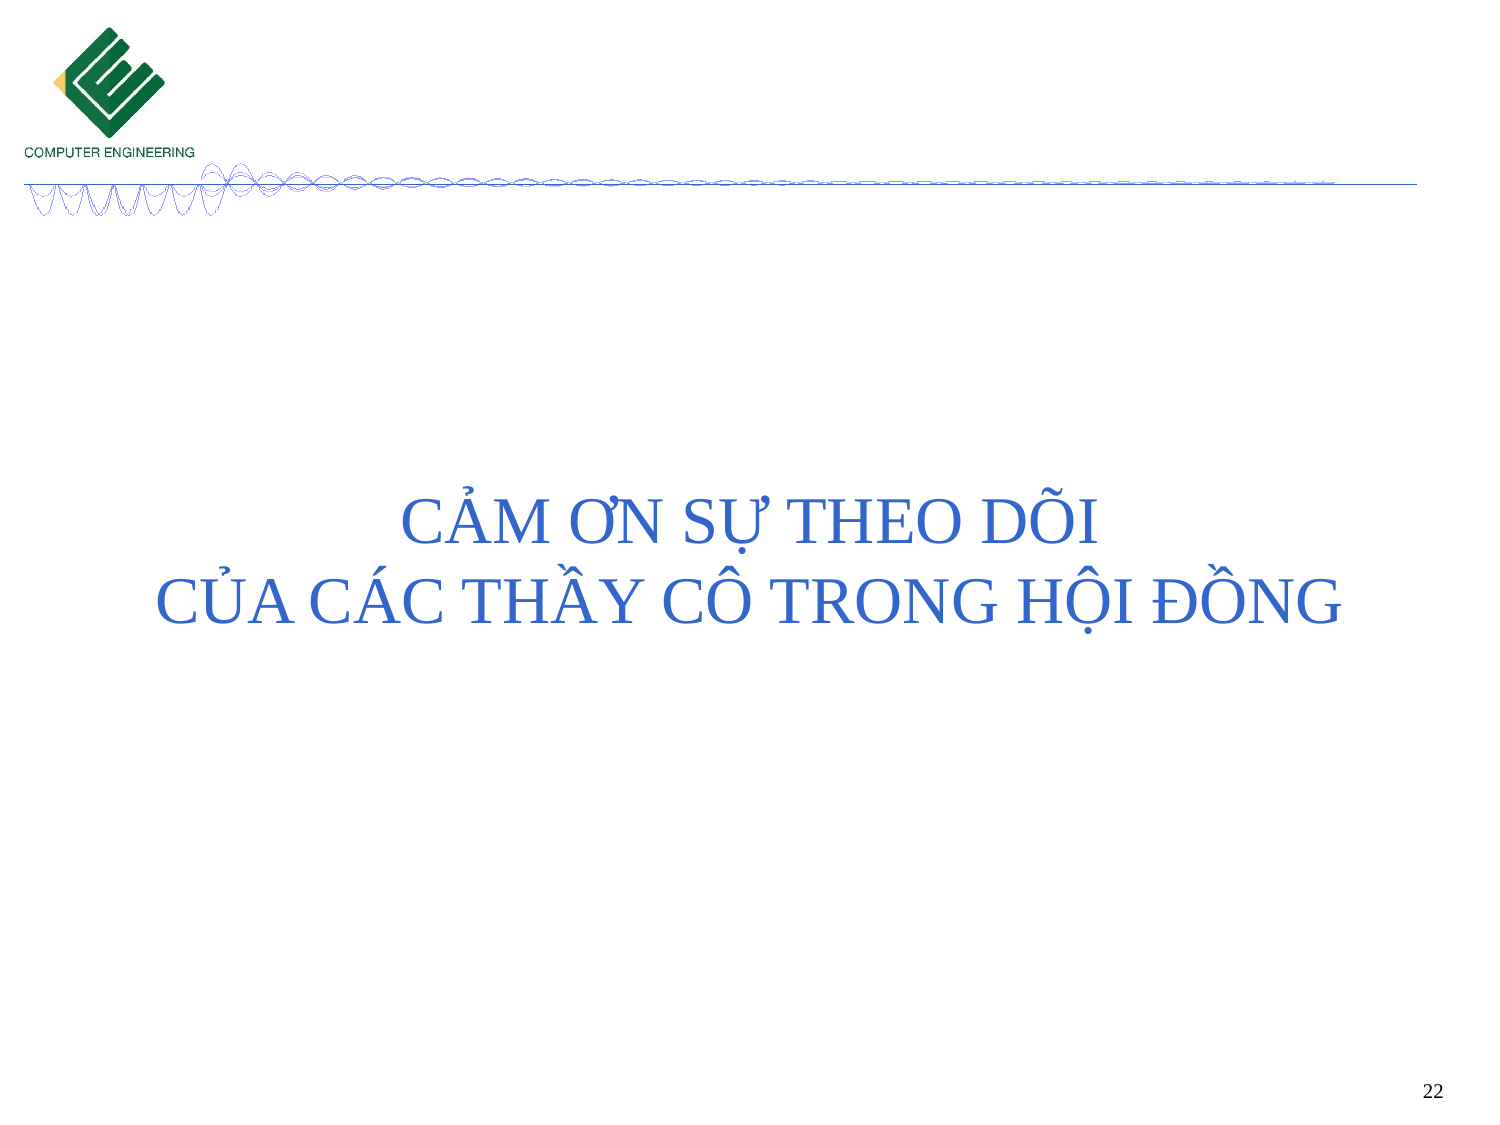

CẢM ƠN SỰ THEO DÕI
CỦA CÁC THẦY CÔ TRONG HỘI ĐỒNG

22